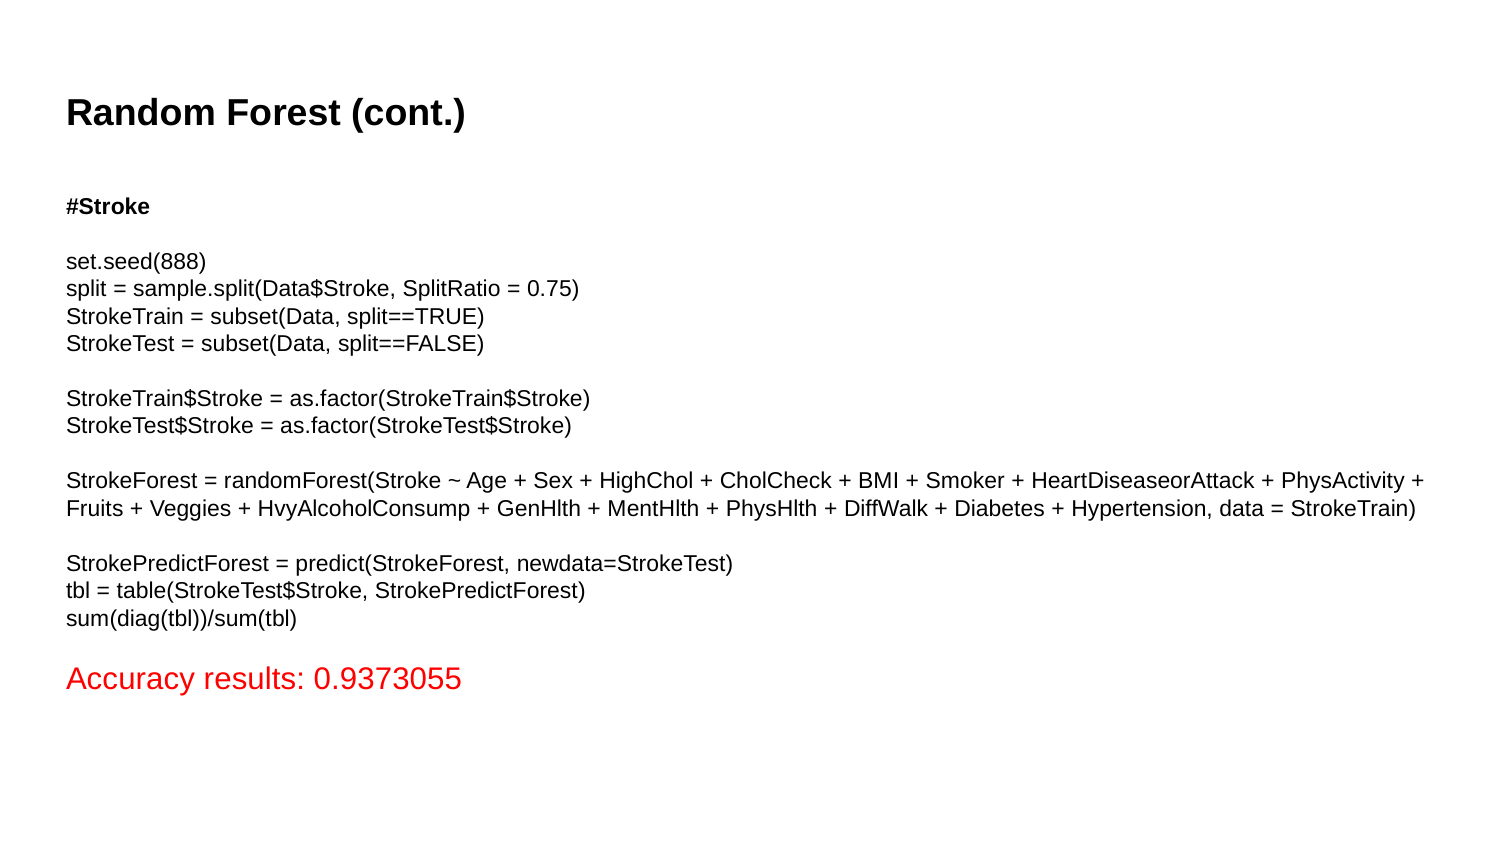

# Random Forest (cont.)
#Stroke

set.seed(888)
split = sample.split(Data$Stroke, SplitRatio = 0.75)
StrokeTrain = subset(Data, split==TRUE)
StrokeTest = subset(Data, split==FALSE)

StrokeTrain$Stroke = as.factor(StrokeTrain$Stroke)
StrokeTest$Stroke = as.factor(StrokeTest$Stroke)

StrokeForest = randomForest(Stroke ~ Age + Sex + HighChol + CholCheck + BMI + Smoker + HeartDiseaseorAttack + PhysActivity + Fruits + Veggies + HvyAlcoholConsump + GenHlth + MentHlth + PhysHlth + DiffWalk + Diabetes + Hypertension, data = StrokeTrain)

StrokePredictForest = predict(StrokeForest, newdata=StrokeTest)
tbl = table(StrokeTest$Stroke, StrokePredictForest)
sum(diag(tbl))/sum(tbl)

Accuracy results: 0.9373055